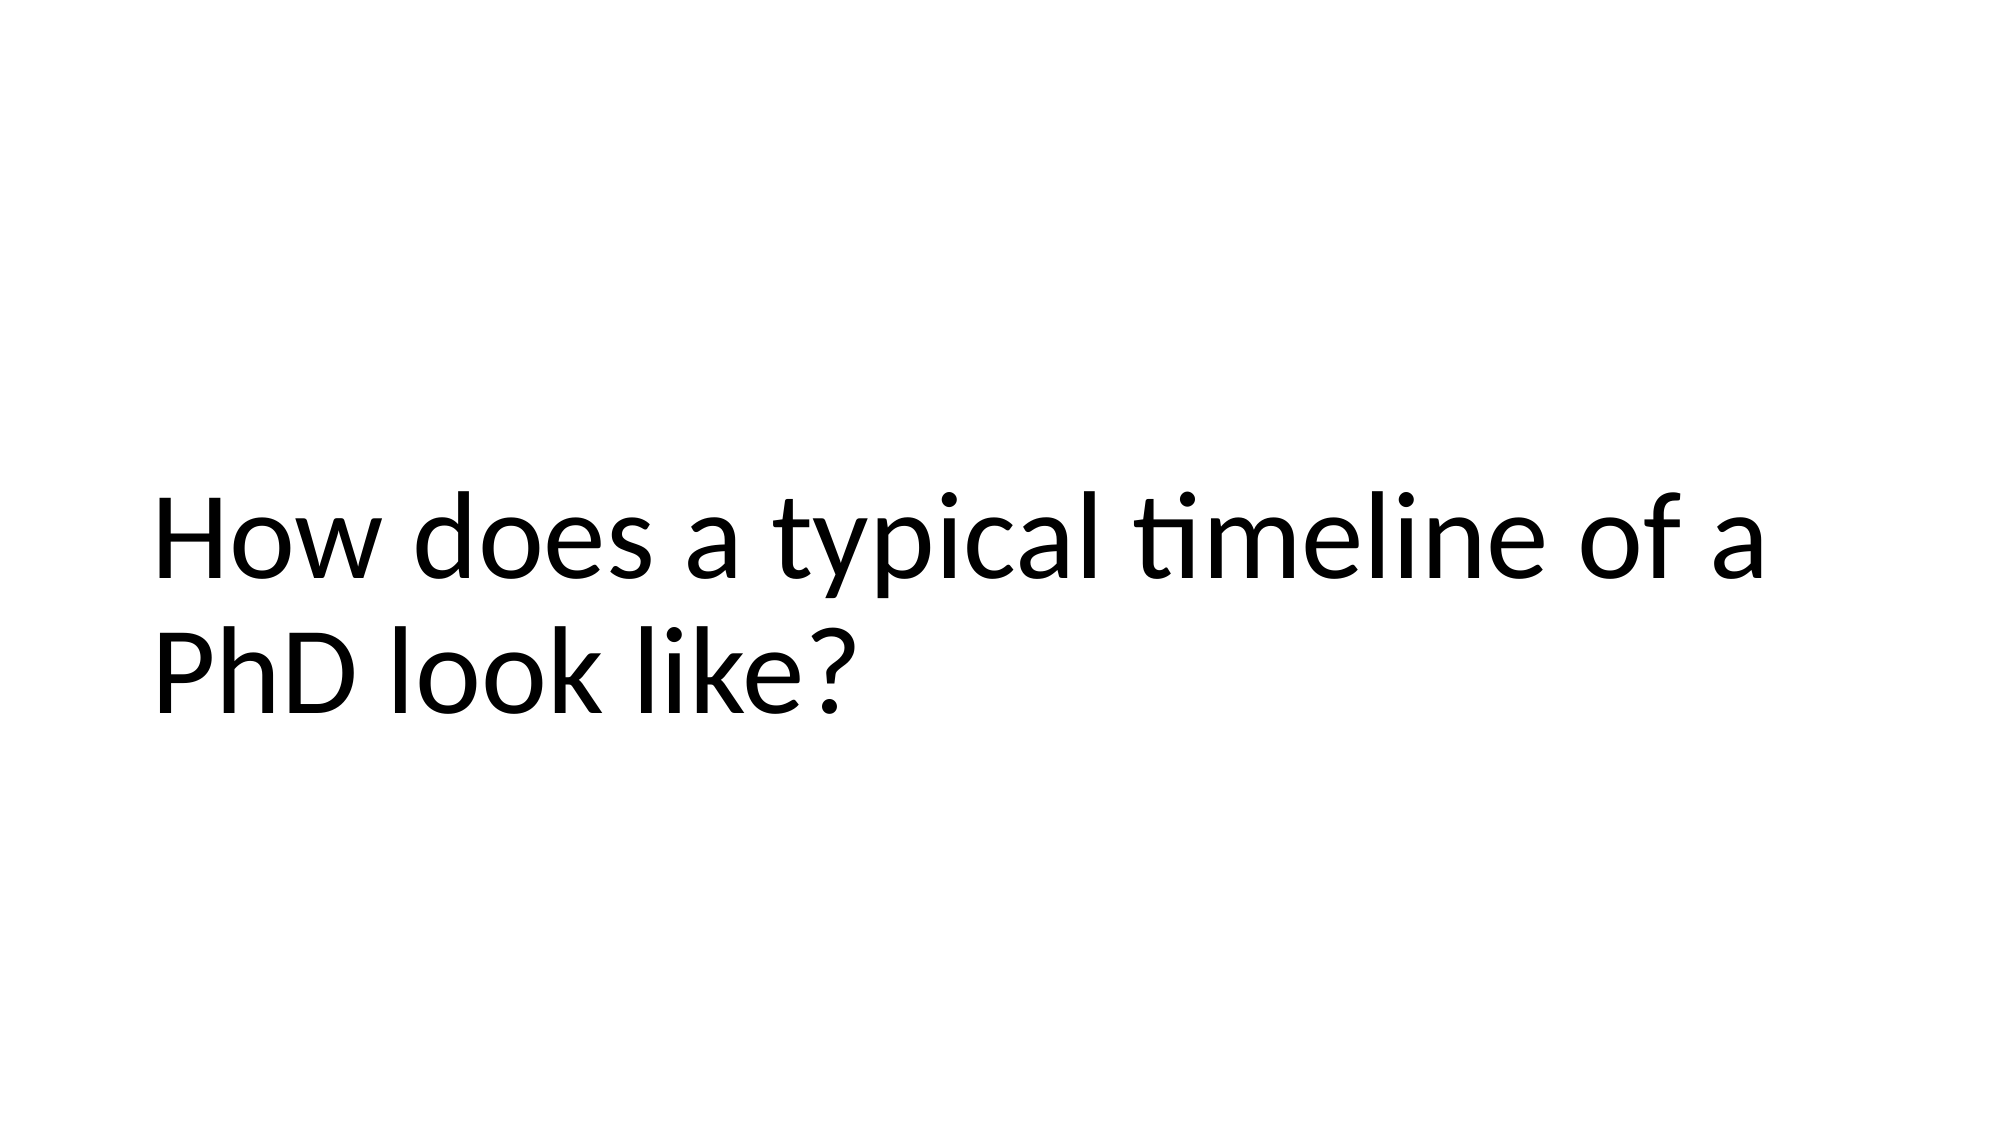

# How does a typical timeline of a PhD look like?